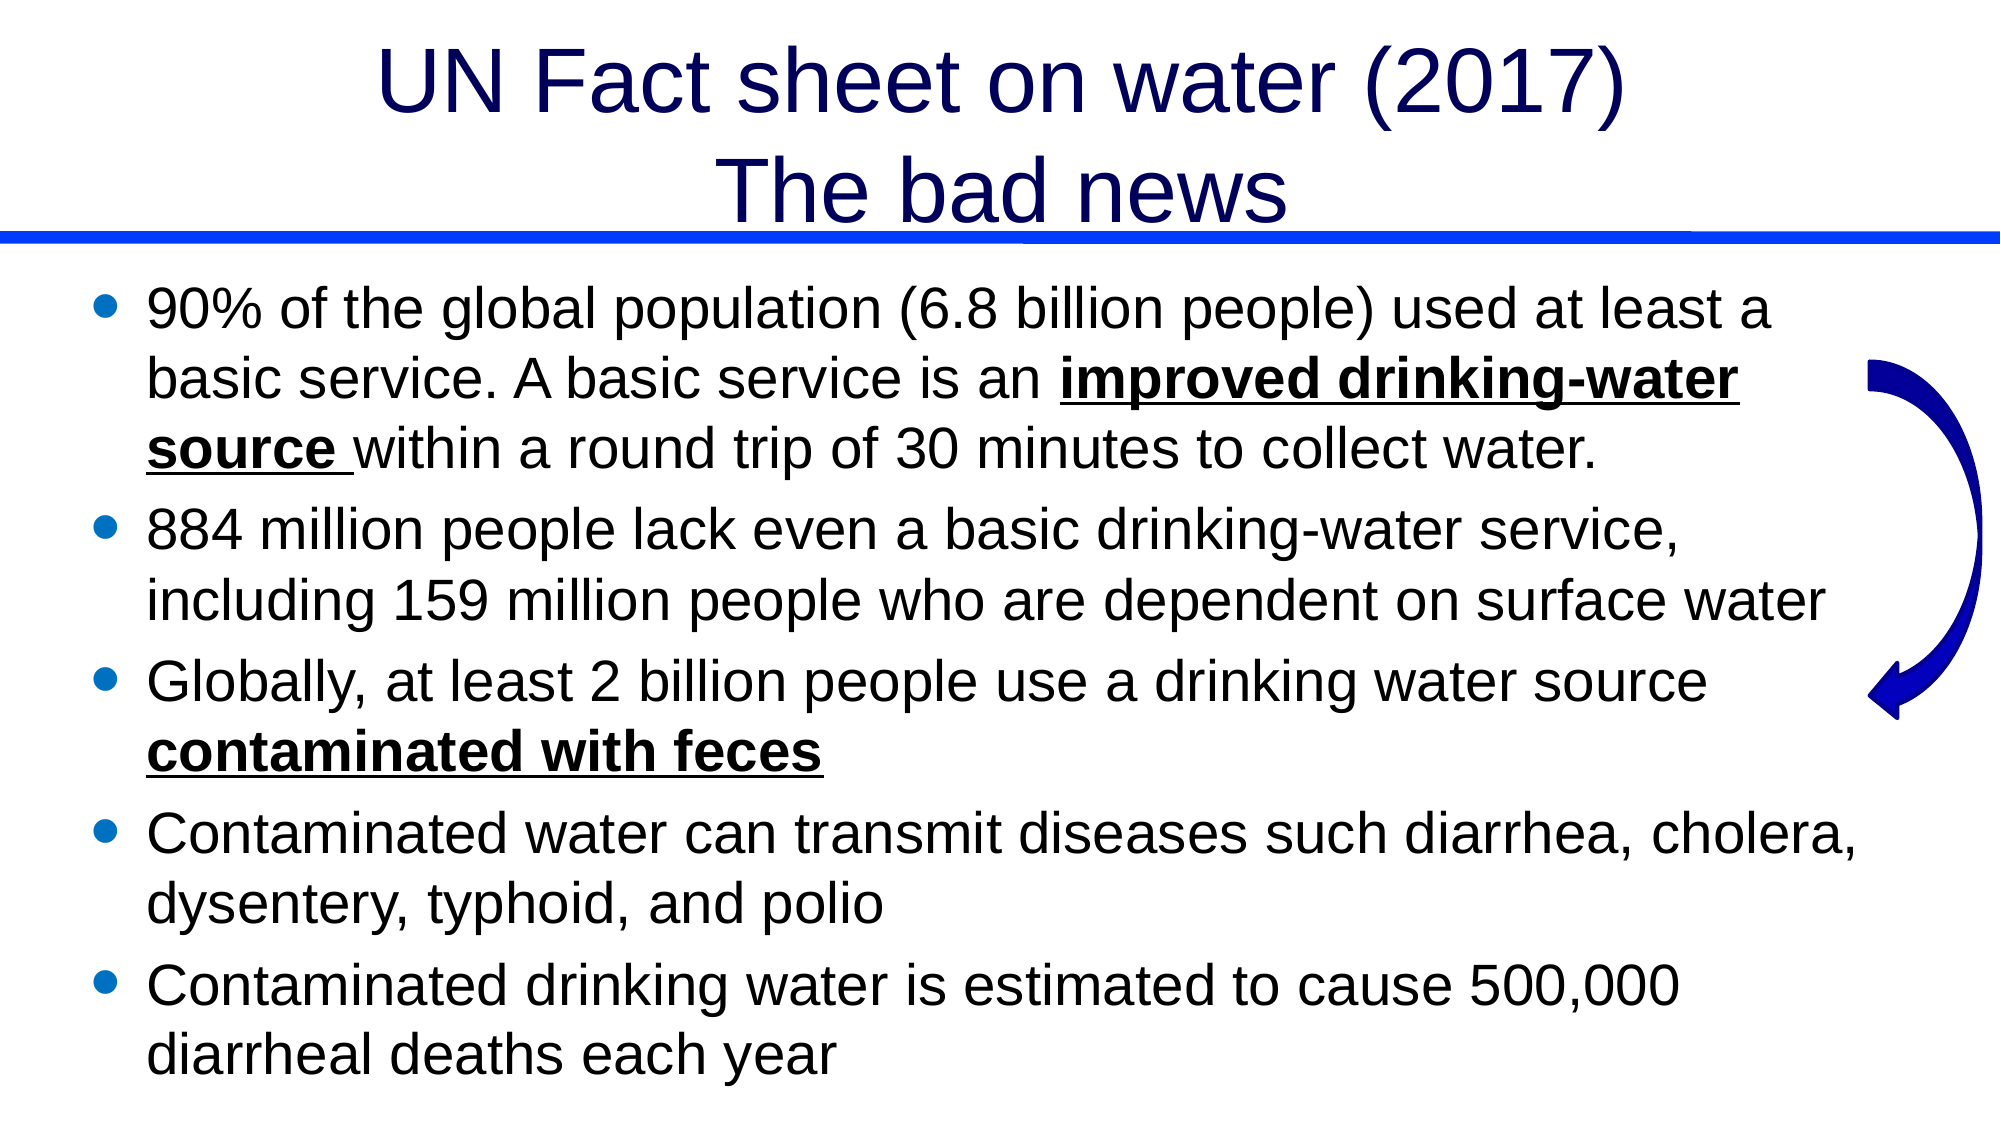

# UN Fact sheet on water (2017) The bad news
90% of the global population (6.8 billion people) used at least a basic service. A basic service is an improved drinking-water source within a round trip of 30 minutes to collect water.
884 million people lack even a basic drinking-water service, including 159 million people who are dependent on surface water
Globally, at least 2 billion people use a drinking water source contaminated with feces
Contaminated water can transmit diseases such diarrhea, cholera, dysentery, typhoid, and polio
Contaminated drinking water is estimated to cause 500,000 diarrheal deaths each year